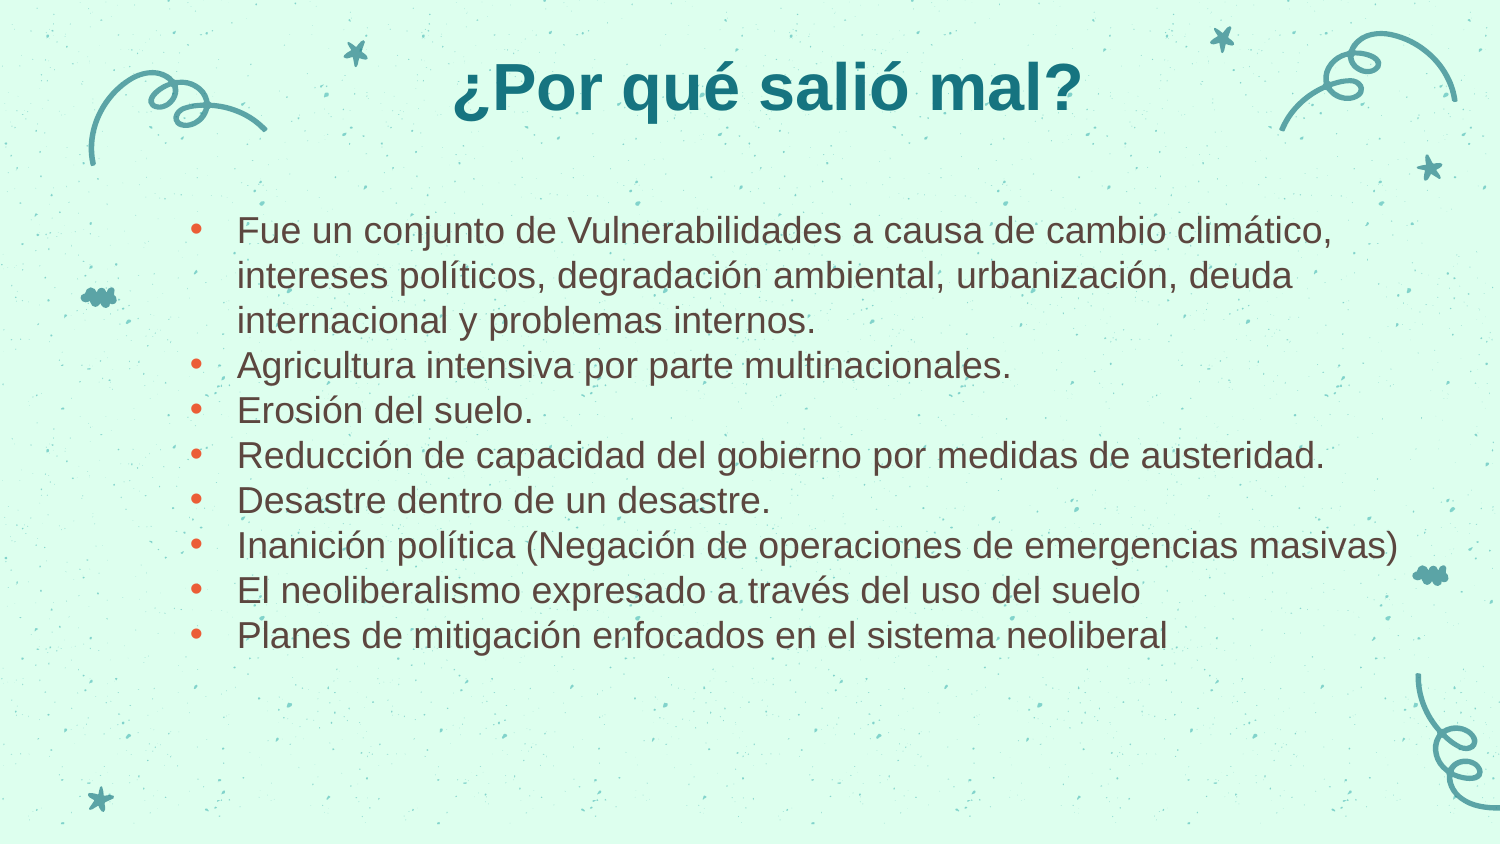

# ¿Por qué salió mal?
Fue un conjunto de Vulnerabilidades a causa de cambio climático, intereses políticos, degradación ambiental, urbanización, deuda internacional y problemas internos.
Agricultura intensiva por parte multinacionales.
Erosión del suelo.
Reducción de capacidad del gobierno por medidas de austeridad.
Desastre dentro de un desastre.
Inanición política (Negación de operaciones de emergencias masivas)
El neoliberalismo expresado a través del uso del suelo
Planes de mitigación enfocados en el sistema neoliberal